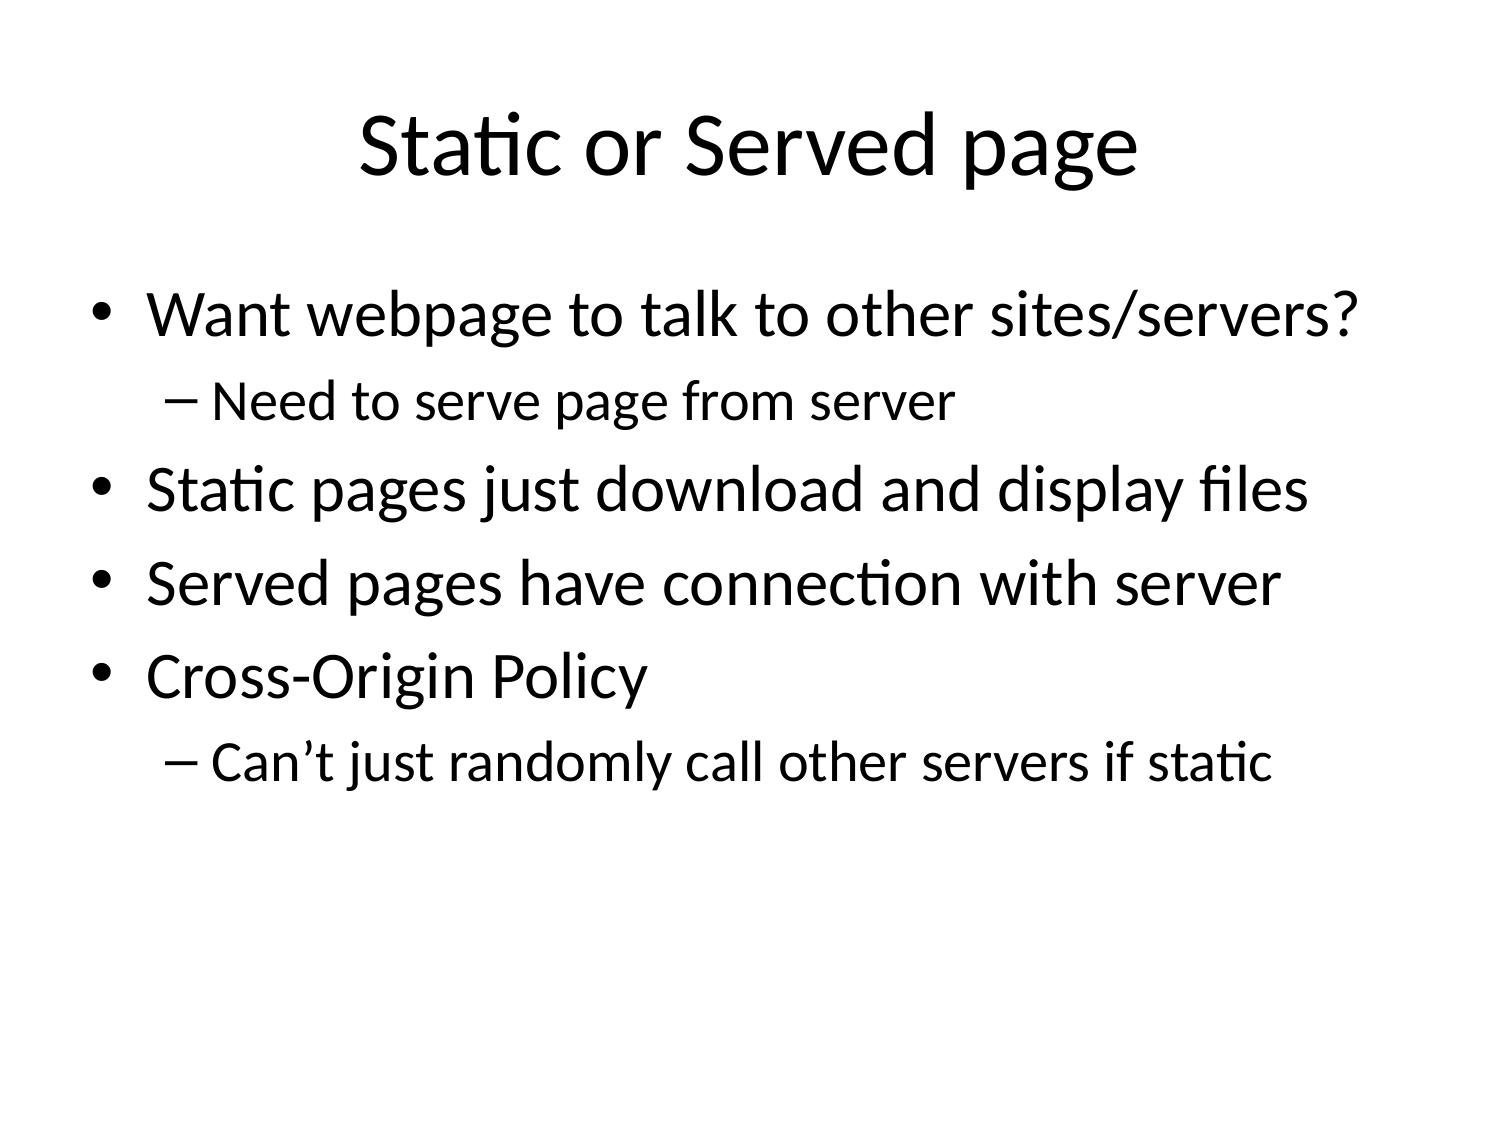

# Static or Served page
Want webpage to talk to other sites/servers?
Need to serve page from server
Static pages just download and display files
Served pages have connection with server
Cross-Origin Policy
Can’t just randomly call other servers if static